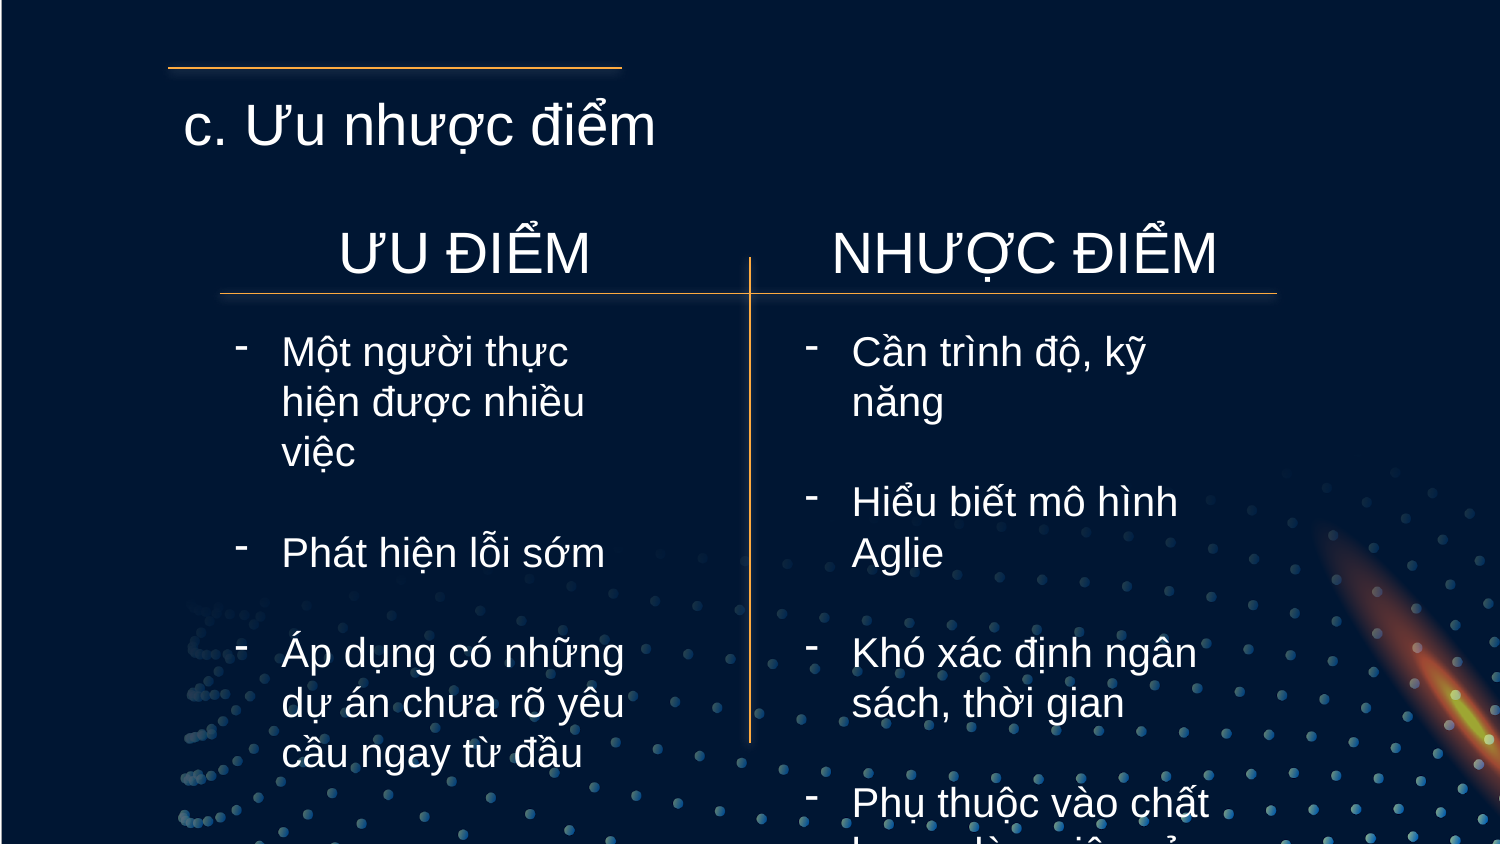

c. Ưu nhược điểm
ƯU ĐIỂM
NHƯỢC ĐIỂM
Một người thực hiện được nhiều việc

Phát hiện lỗi sớm

Áp dụng có những dự án chưa rõ yêu cầu ngay từ đầu
Cần trình độ, kỹ năng

Hiểu biết mô hình Aglie

Khó xác định ngân sách, thời gian

Phụ thuộc vào chất lượng làm việc của PO